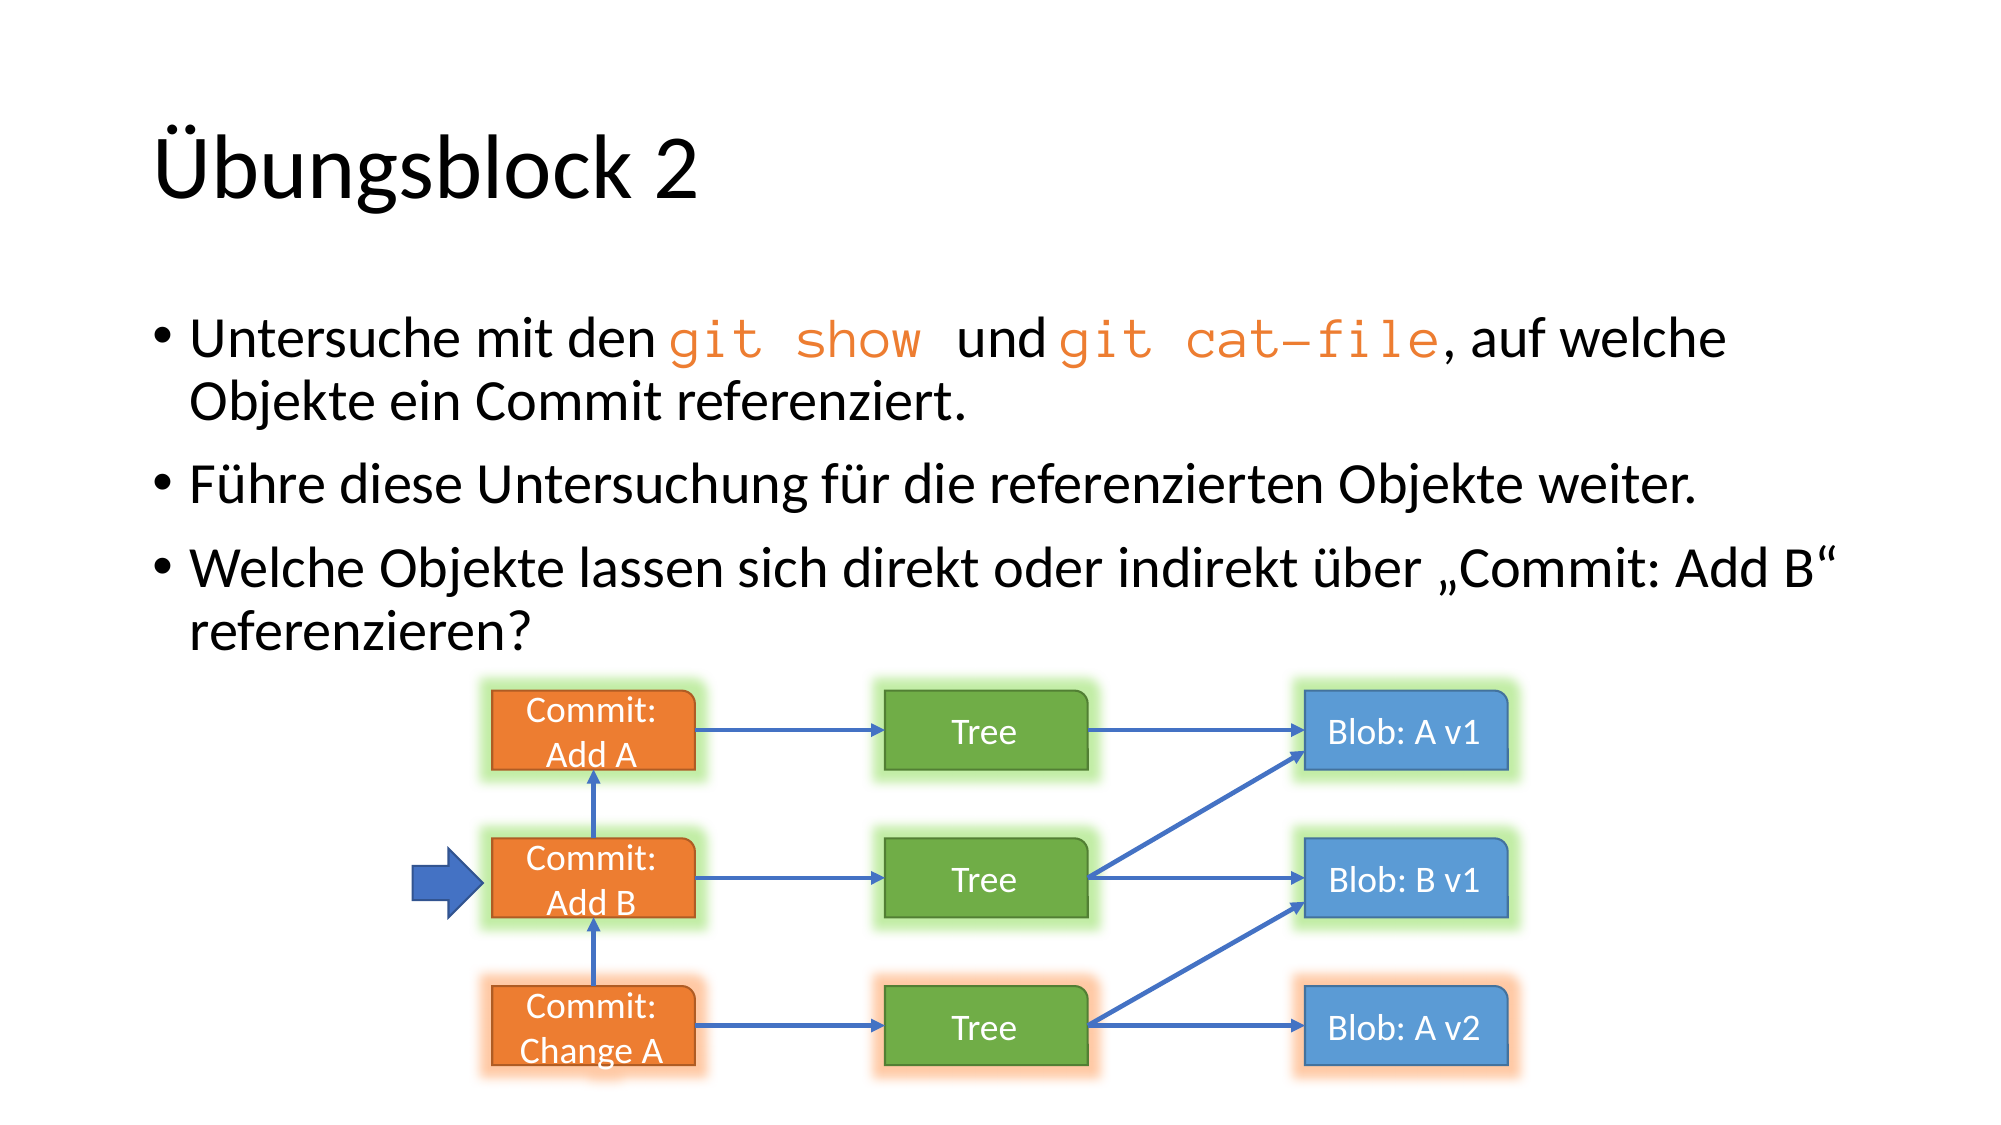

# Übungsblock 2
Untersuche mit den git show und git cat-file, auf welche Objekte ein Commit referenziert.
Führe diese Untersuchung für die referenzierten Objekte weiter.
Welche Objekte lassen sich direkt oder indirekt über „Commit: Add B“ referenzieren?
Commit: Add A
Tree
Blob: A v1
Blob: B v1
Commit: Add B
Tree
Tree
Blob: A v2
Commit: Change A